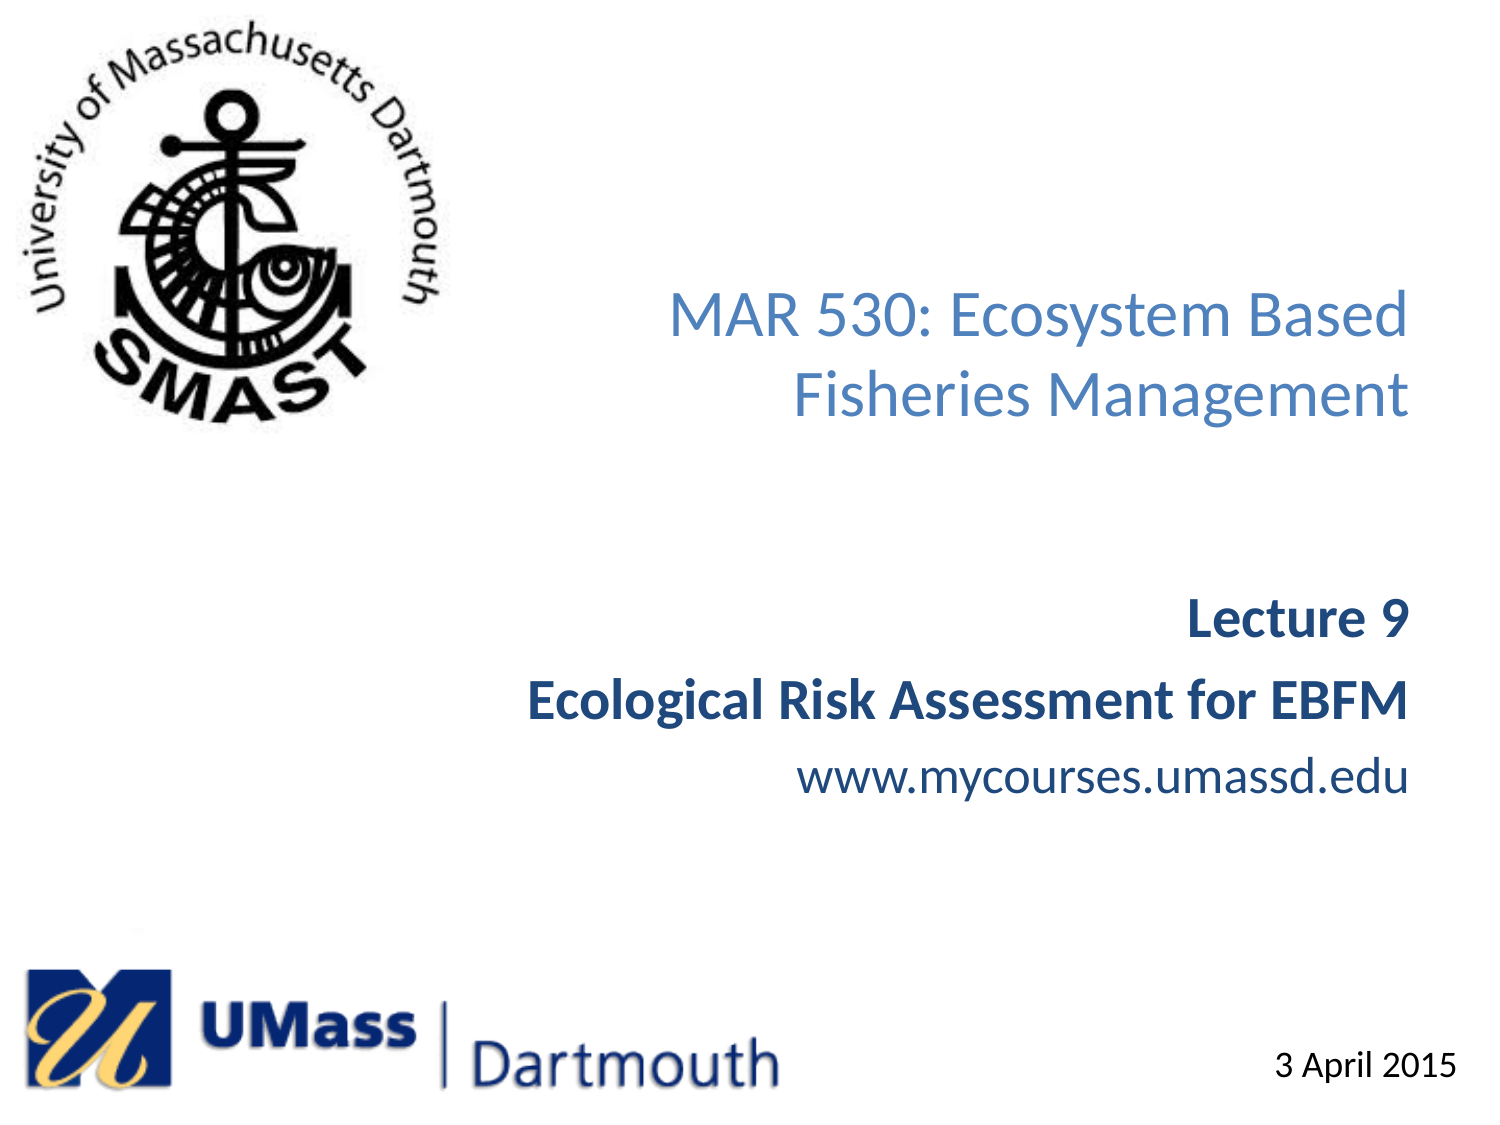

# MAR 530: Ecosystem Based Fisheries Management
Lecture 9
Ecological Risk Assessment for EBFM
www.mycourses.umassd.edu
3 April 2015